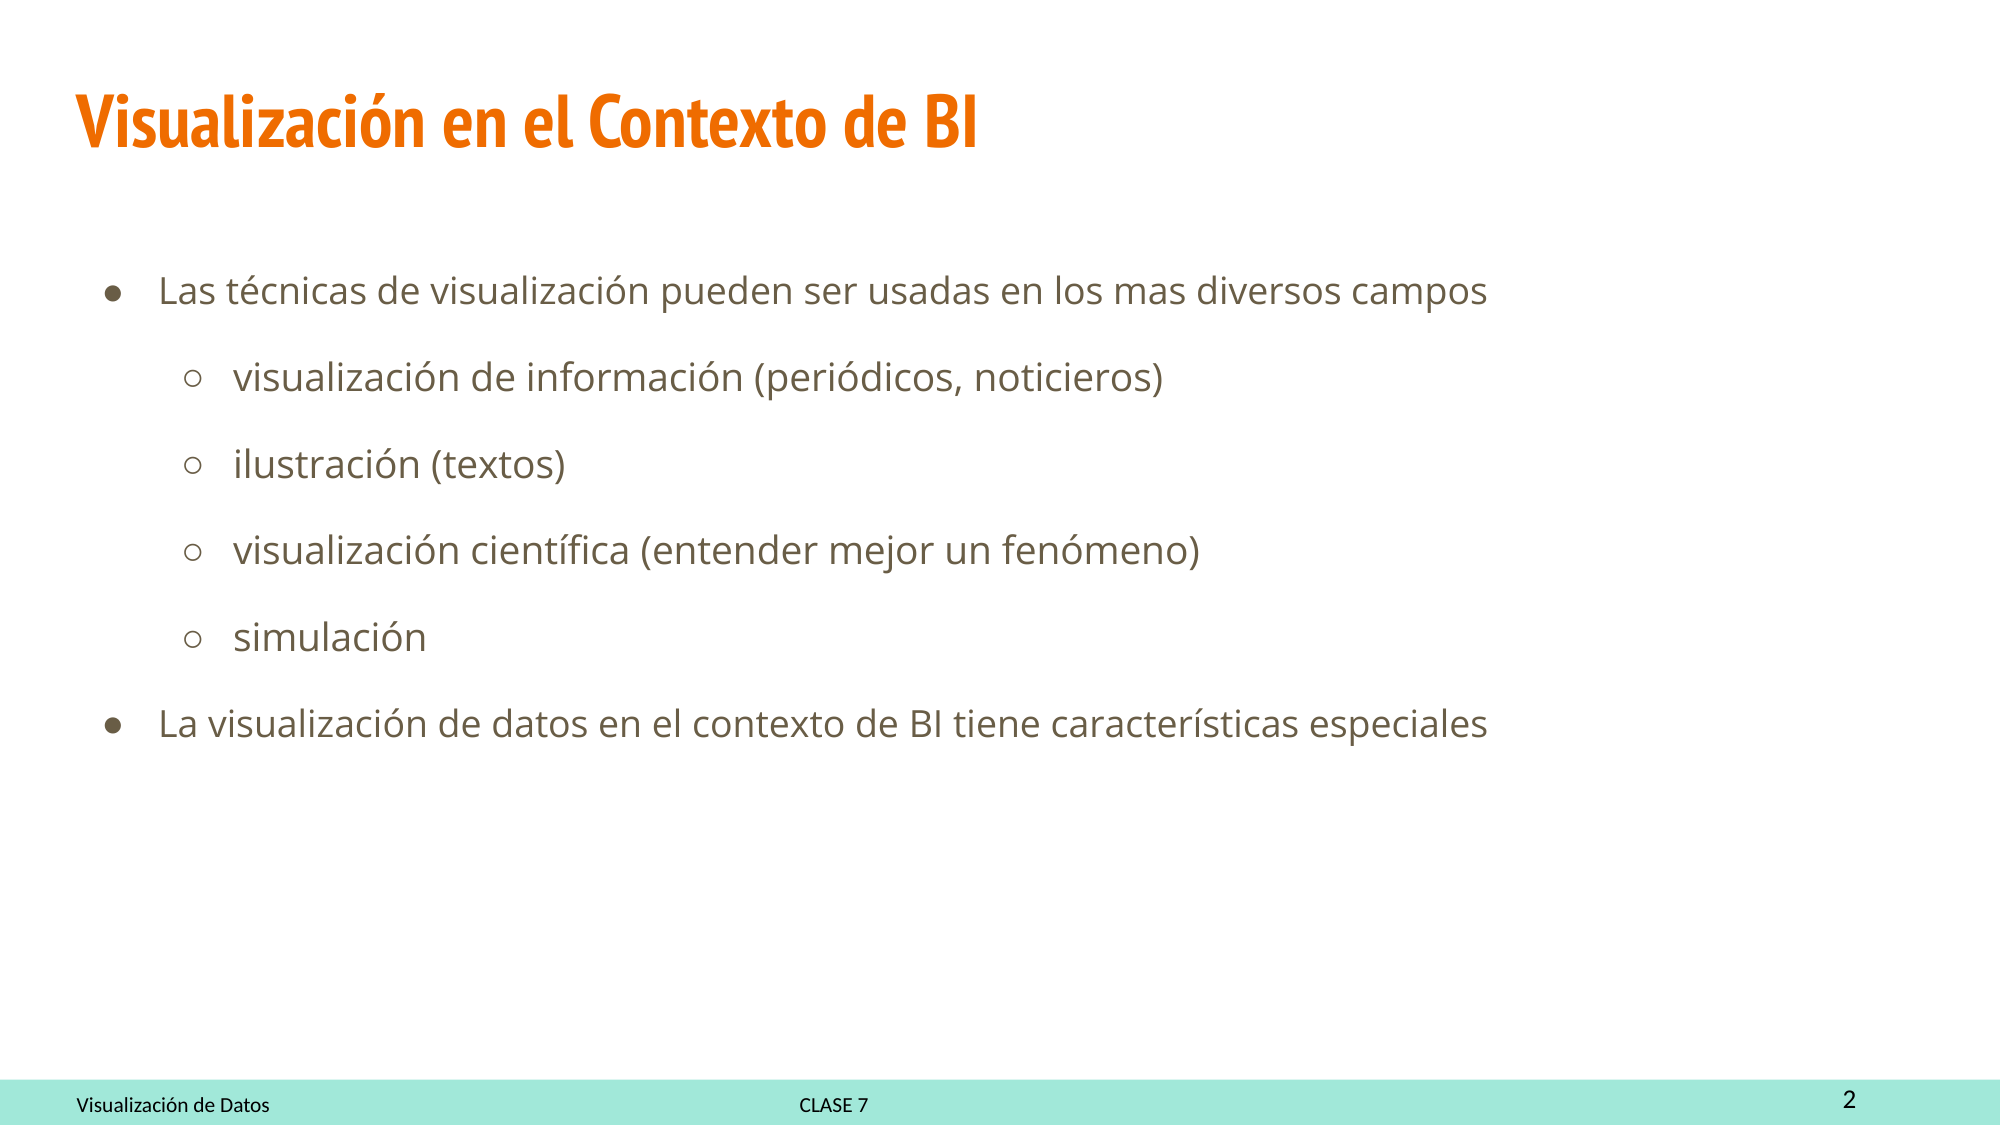

# Visualización en el Contexto de BI
Las técnicas de visualización pueden ser usadas en los mas diversos campos
visualización de información (periódicos, noticieros)
ilustración (textos)
visualización científica (entender mejor un fenómeno)
simulación
La visualización de datos en el contexto de BI tiene características especiales